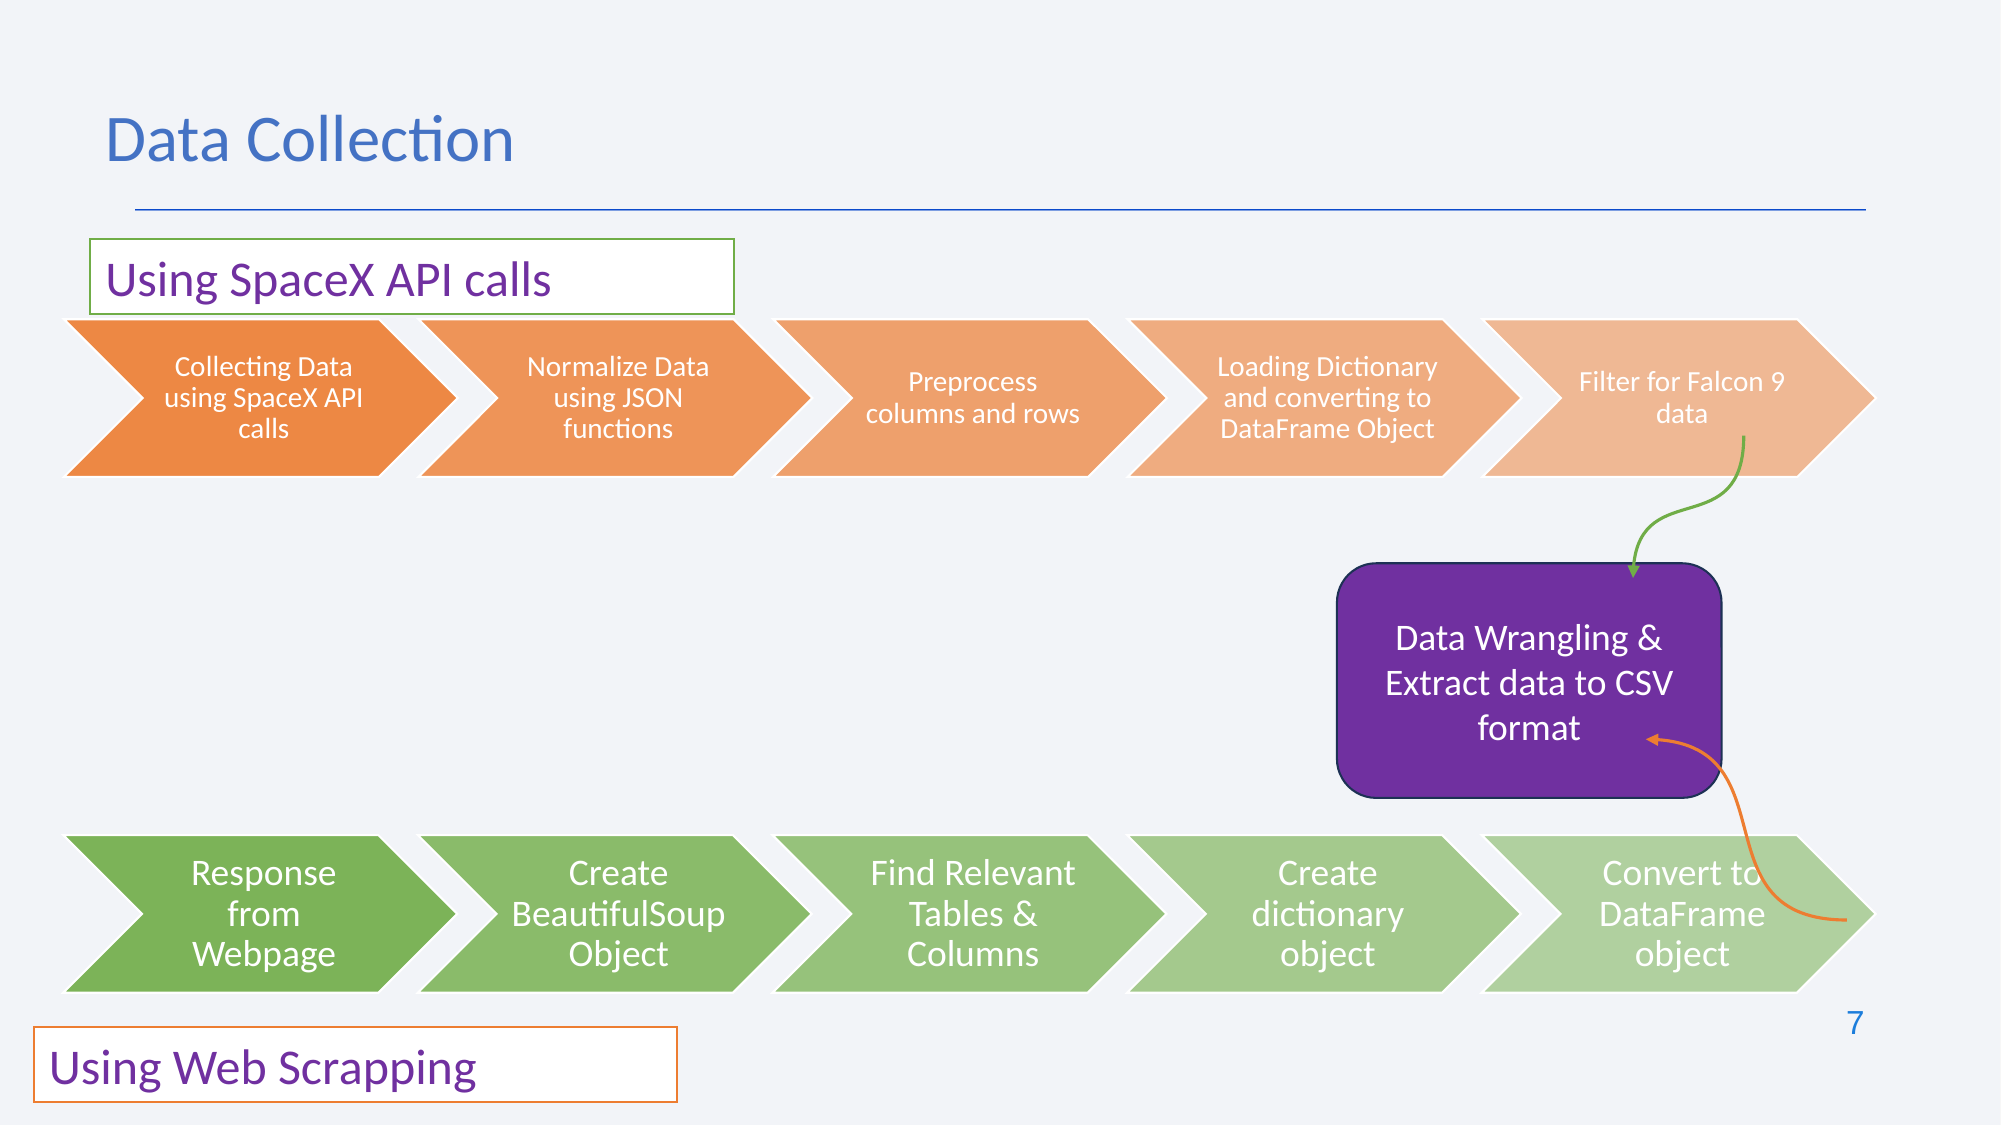

Data Collection
Collecting Data using SpaceX API calls
Normalize Data using JSON functions
Preprocess columns and rows
Loading Dictionary and converting to DataFrame Object
Filter for Falcon 9 data
Using SpaceX API calls
Data Wrangling & Extract data to CSV format
Response from Webpage
Create BeautifulSoup Object
Find Relevant Tables & Columns
Create dictionary object
Convert to DataFrame object
7
Using Web Scrapping